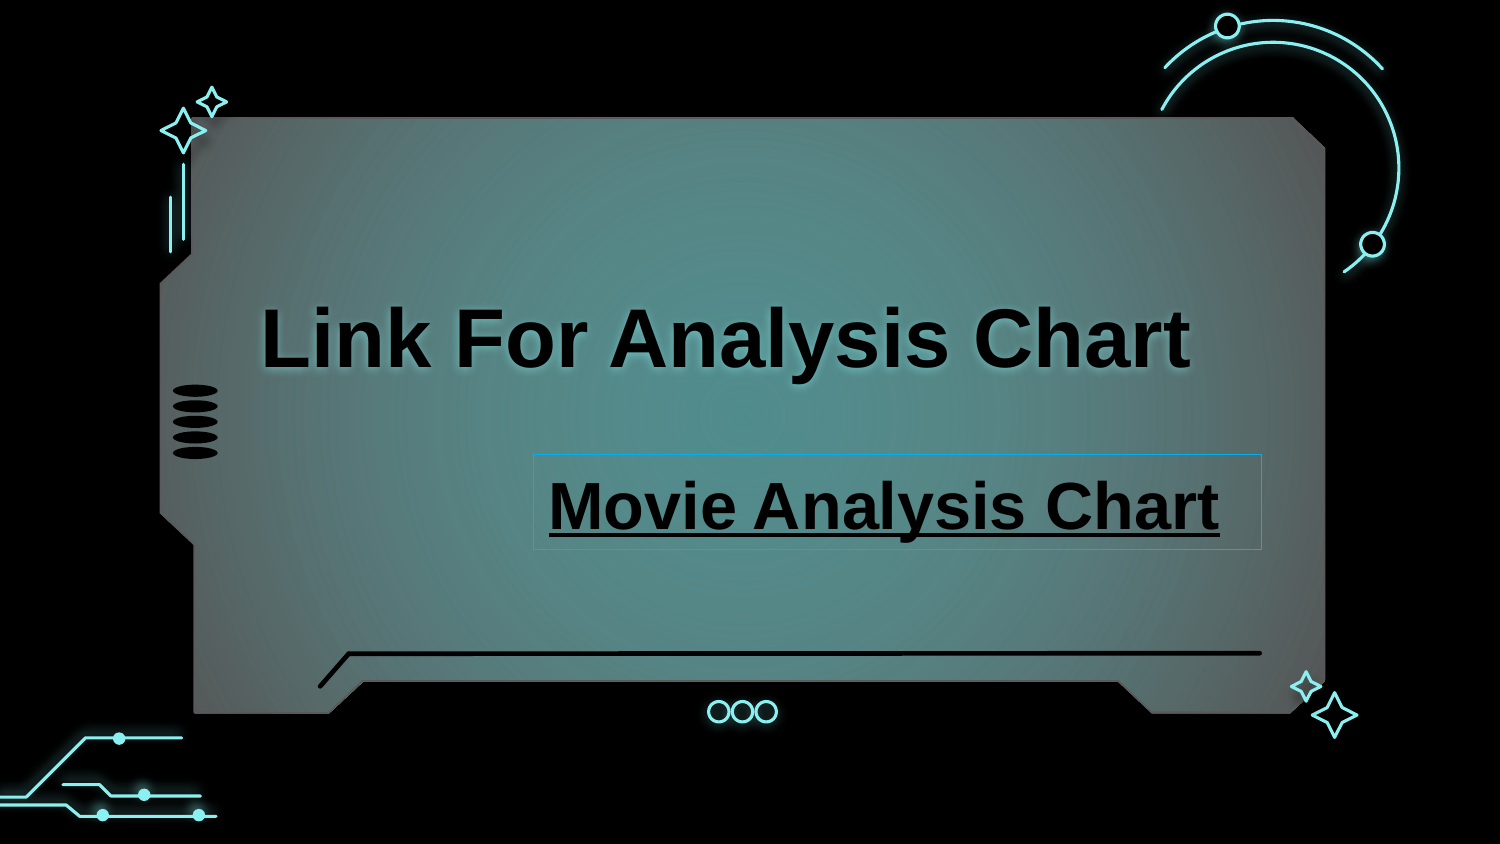

# Link For Analysis Chart
Movie Analysis Chart